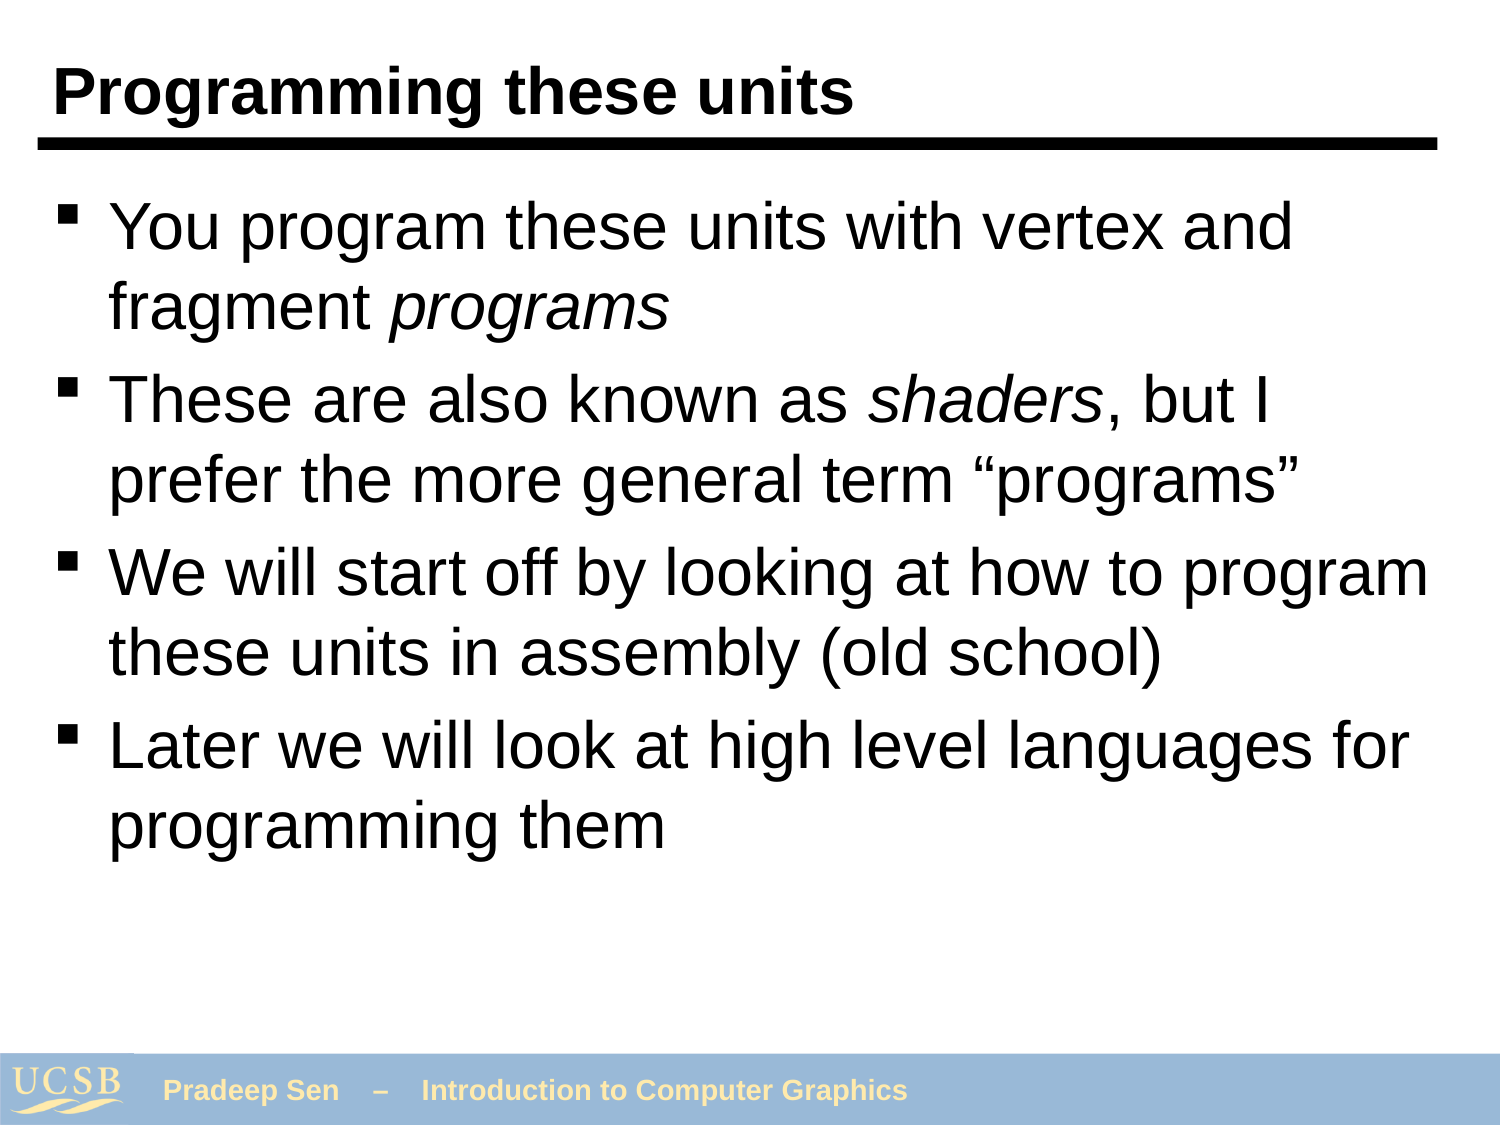

# Programming these units
You program these units with vertex and fragment programs
These are also known as shaders, but I prefer the more general term “programs”
We will start off by looking at how to program these units in assembly (old school)
Later we will look at high level languages for programming them